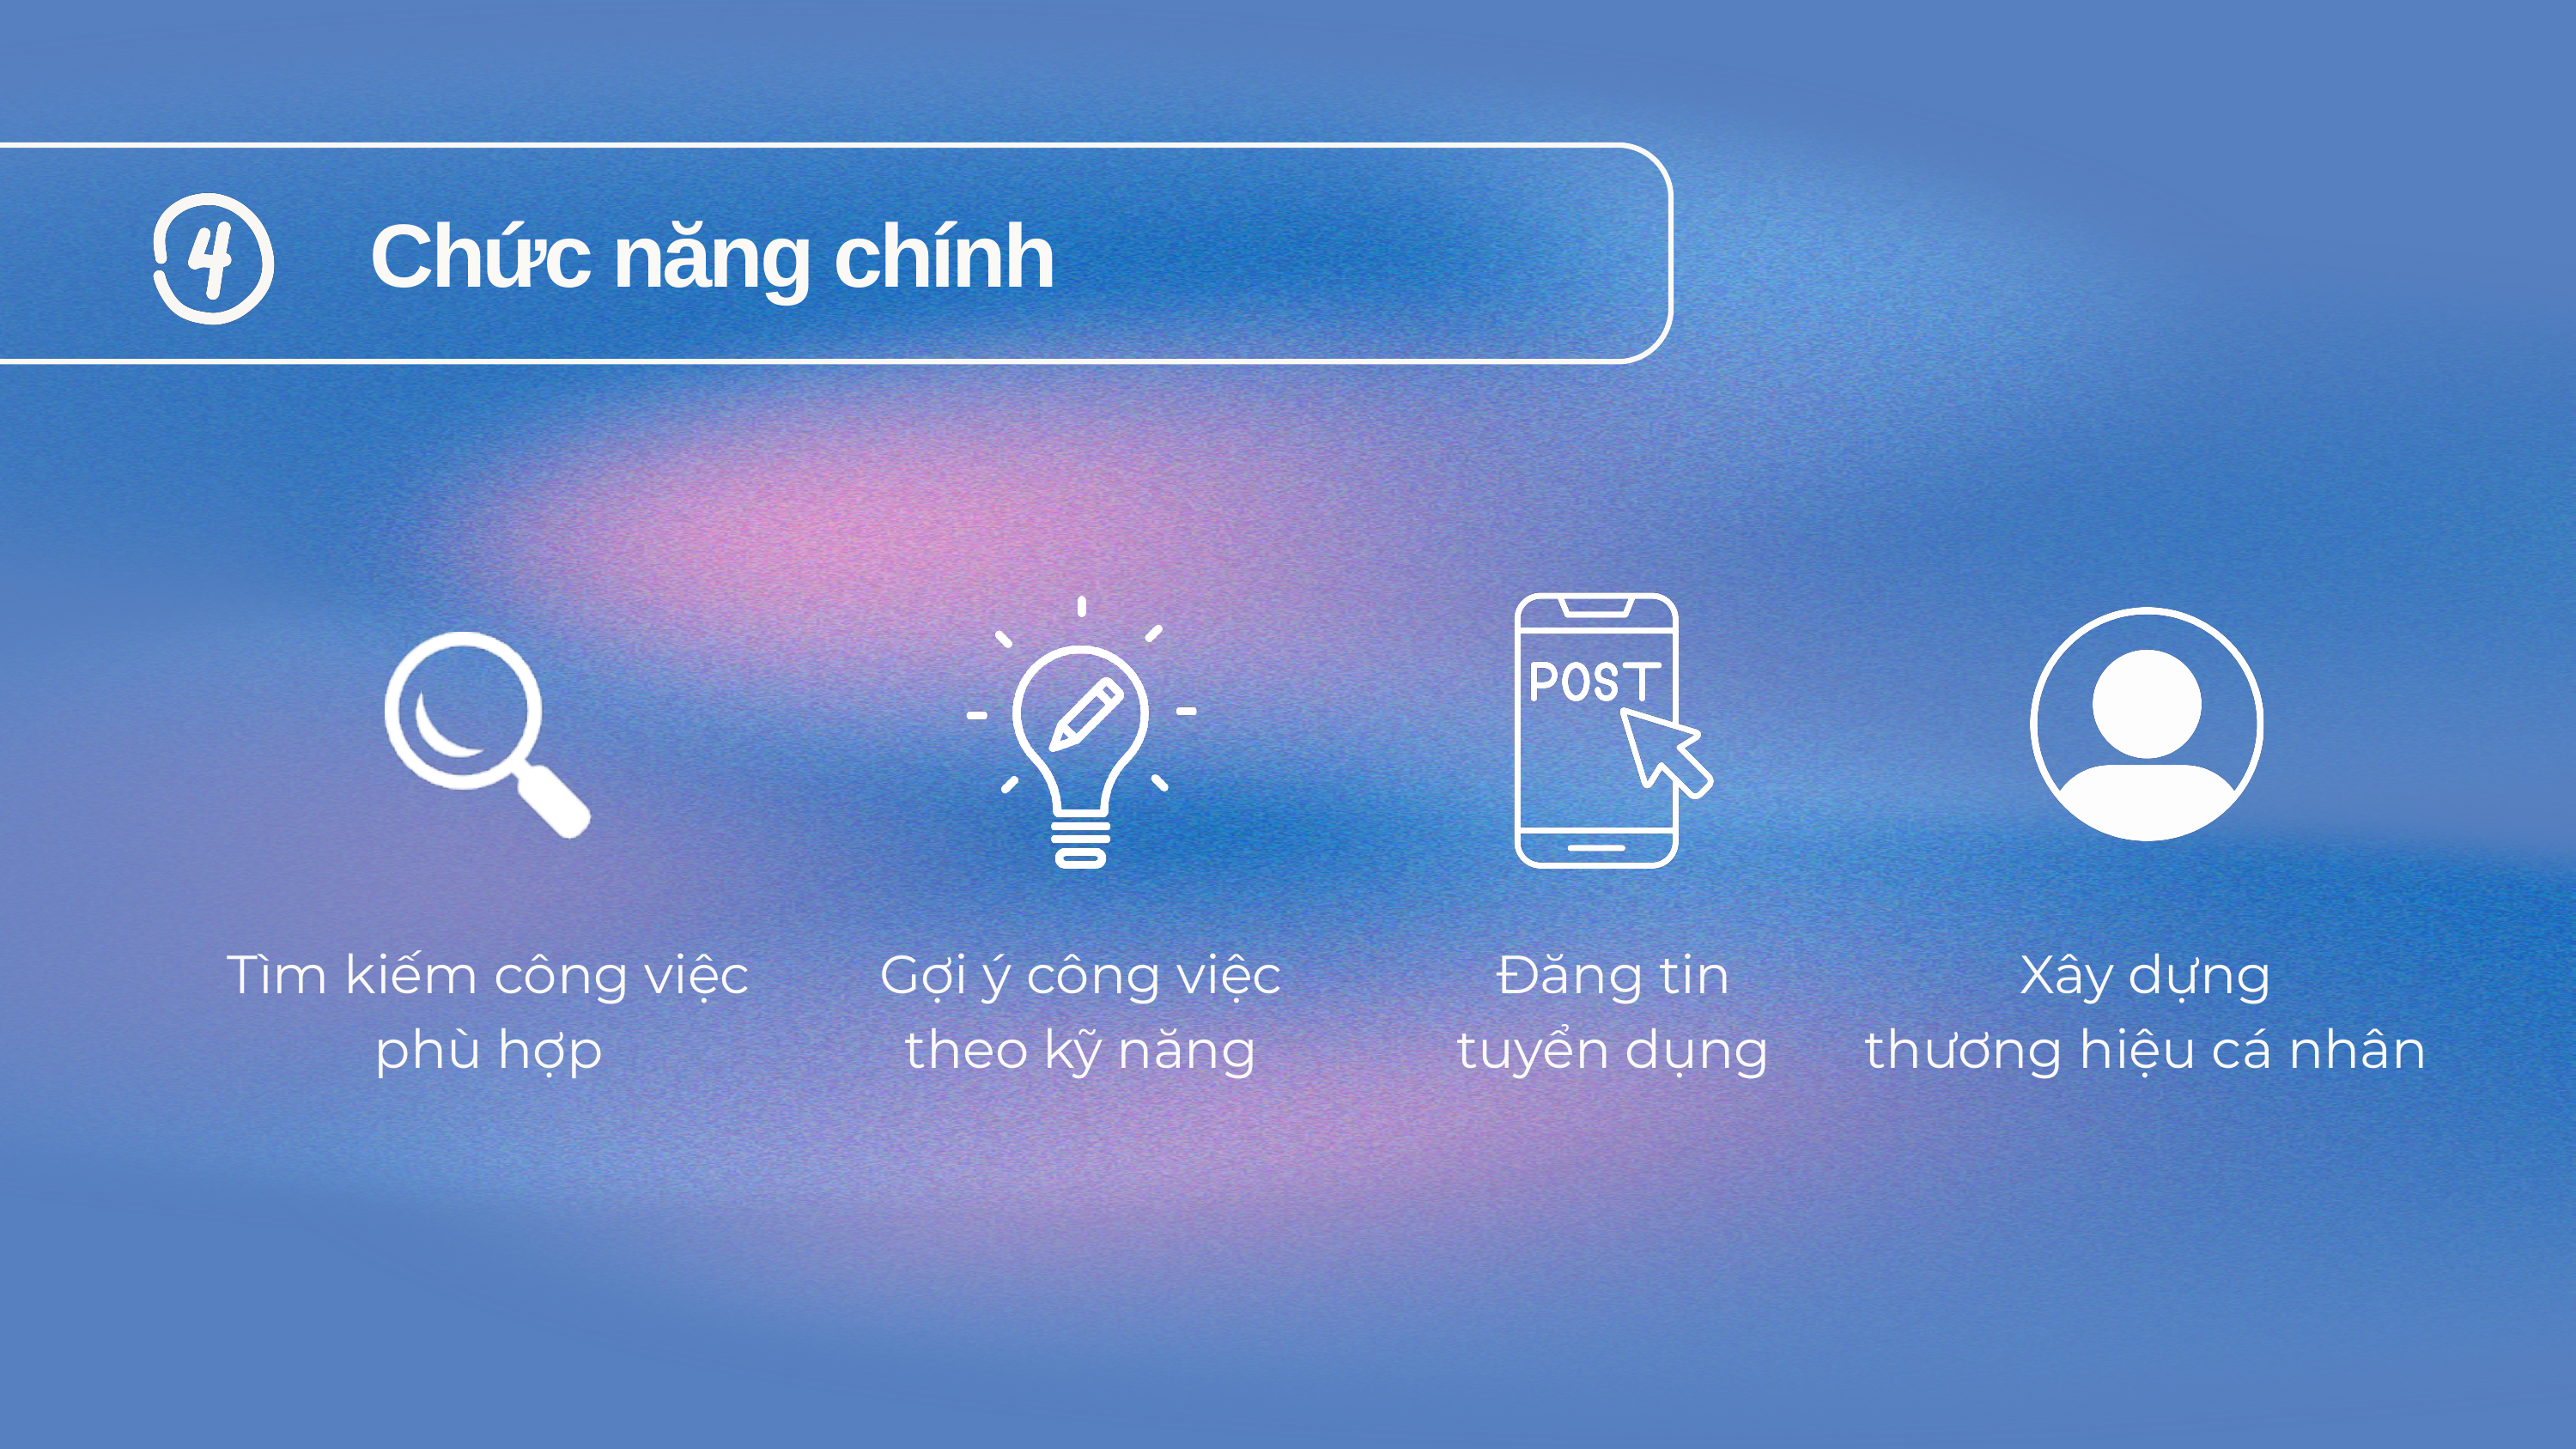

Chức năng chính

Đăng tin tuyển dụng

Gợi ý công việc
theo kỹ năng

Xây dựng
thương hiệu cá nhân

Tìm kiếm công việc
phù hợp